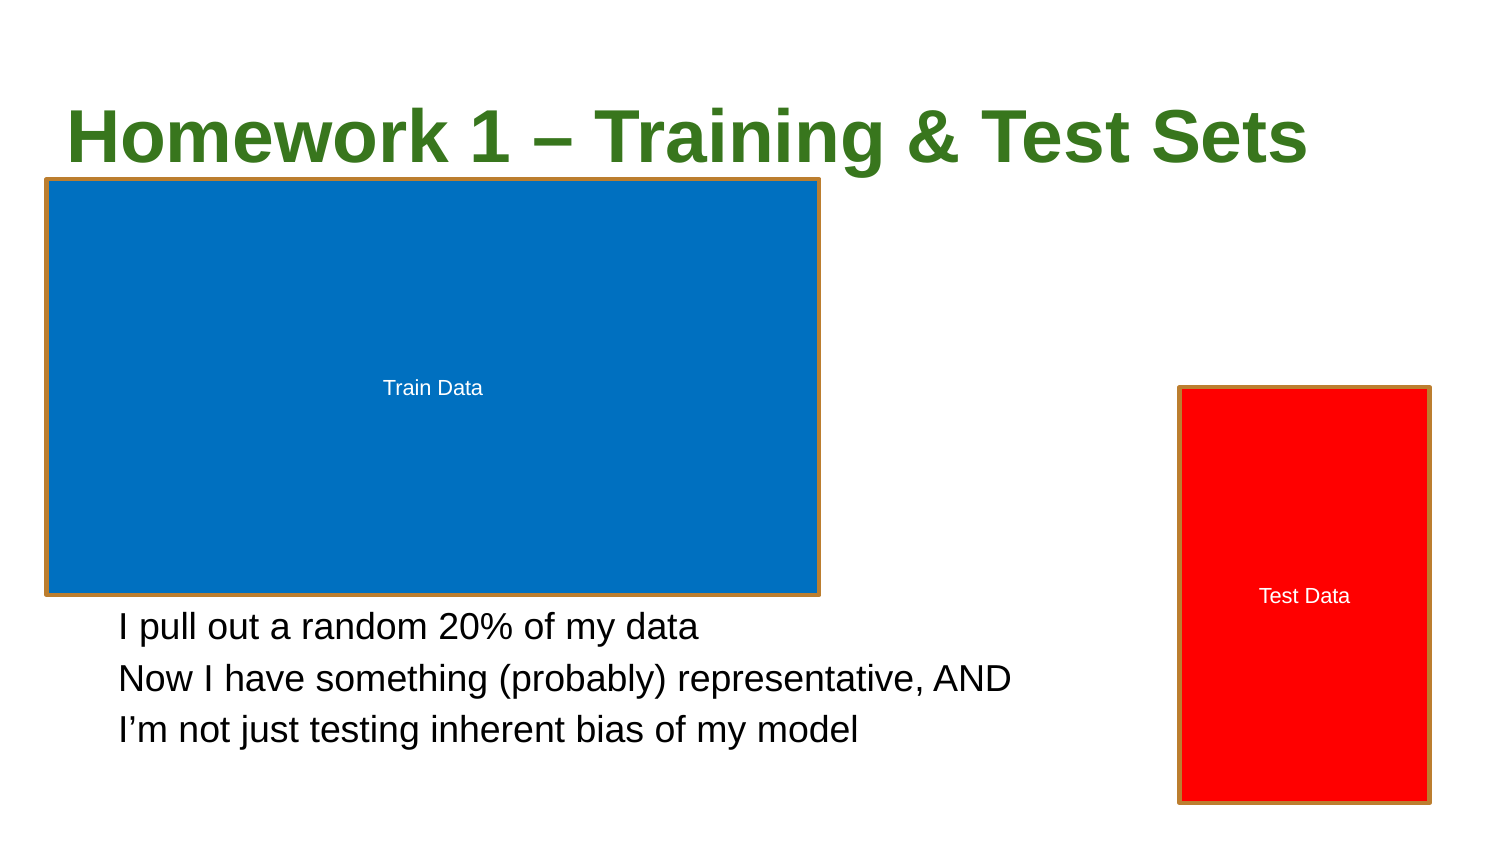

# Homework 1 – Training & Test Sets
Train Data

I pull out a random 20% of my data
Now I have something (probably) representative, AND
I’m not just testing inherent bias of my model
Test Data